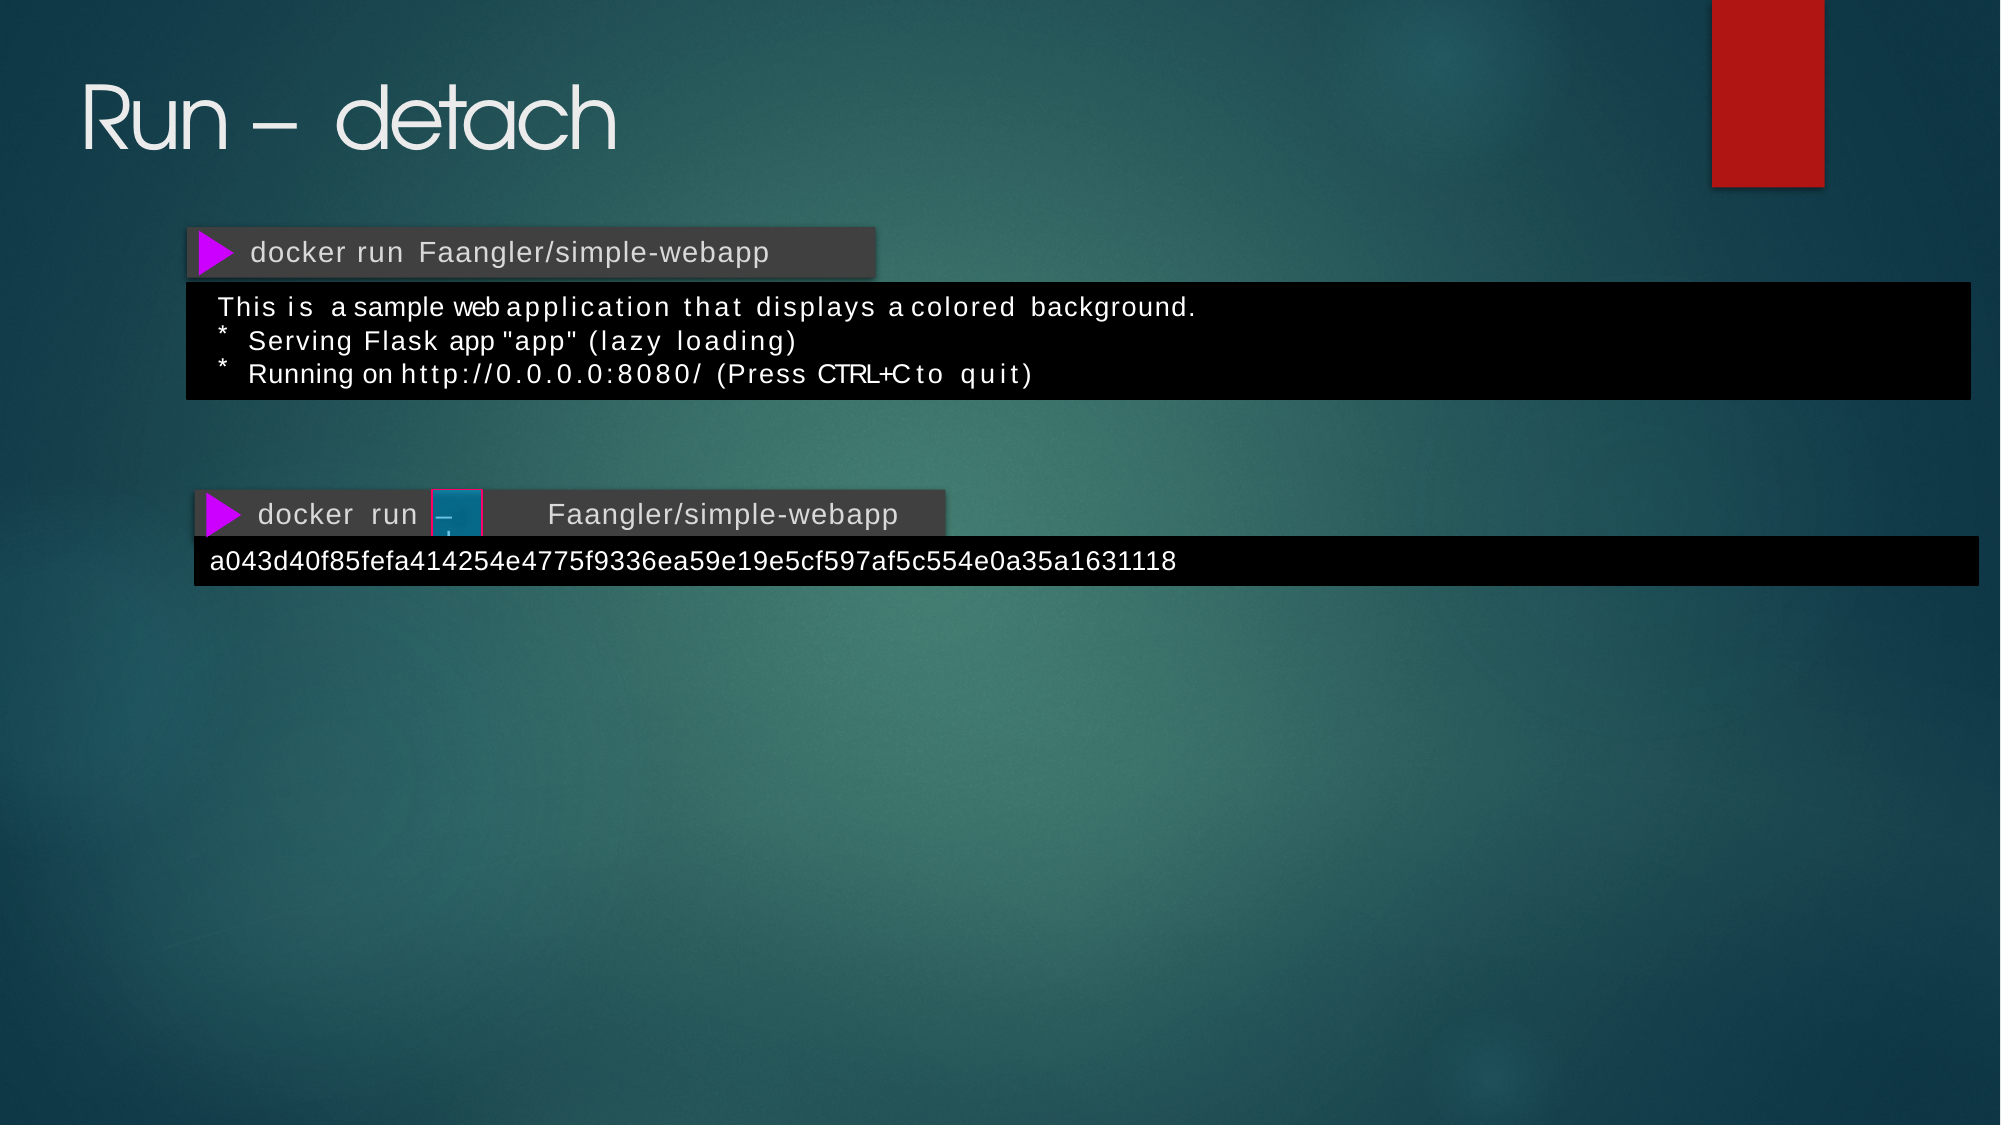

# Run – detach

docker run Faangler/simple-webapp
This is a sample web application that displays a colored background.
Serving Flask app "app" (lazy loading)
Running on http://0.0.0.0:8080/ (Press CTRL+C to quit)
docker run	Faangler/simple-webapp
a043d40f85fefa414254e4775f9336ea59e19e5cf597af5c554e0a35a1631118

–d